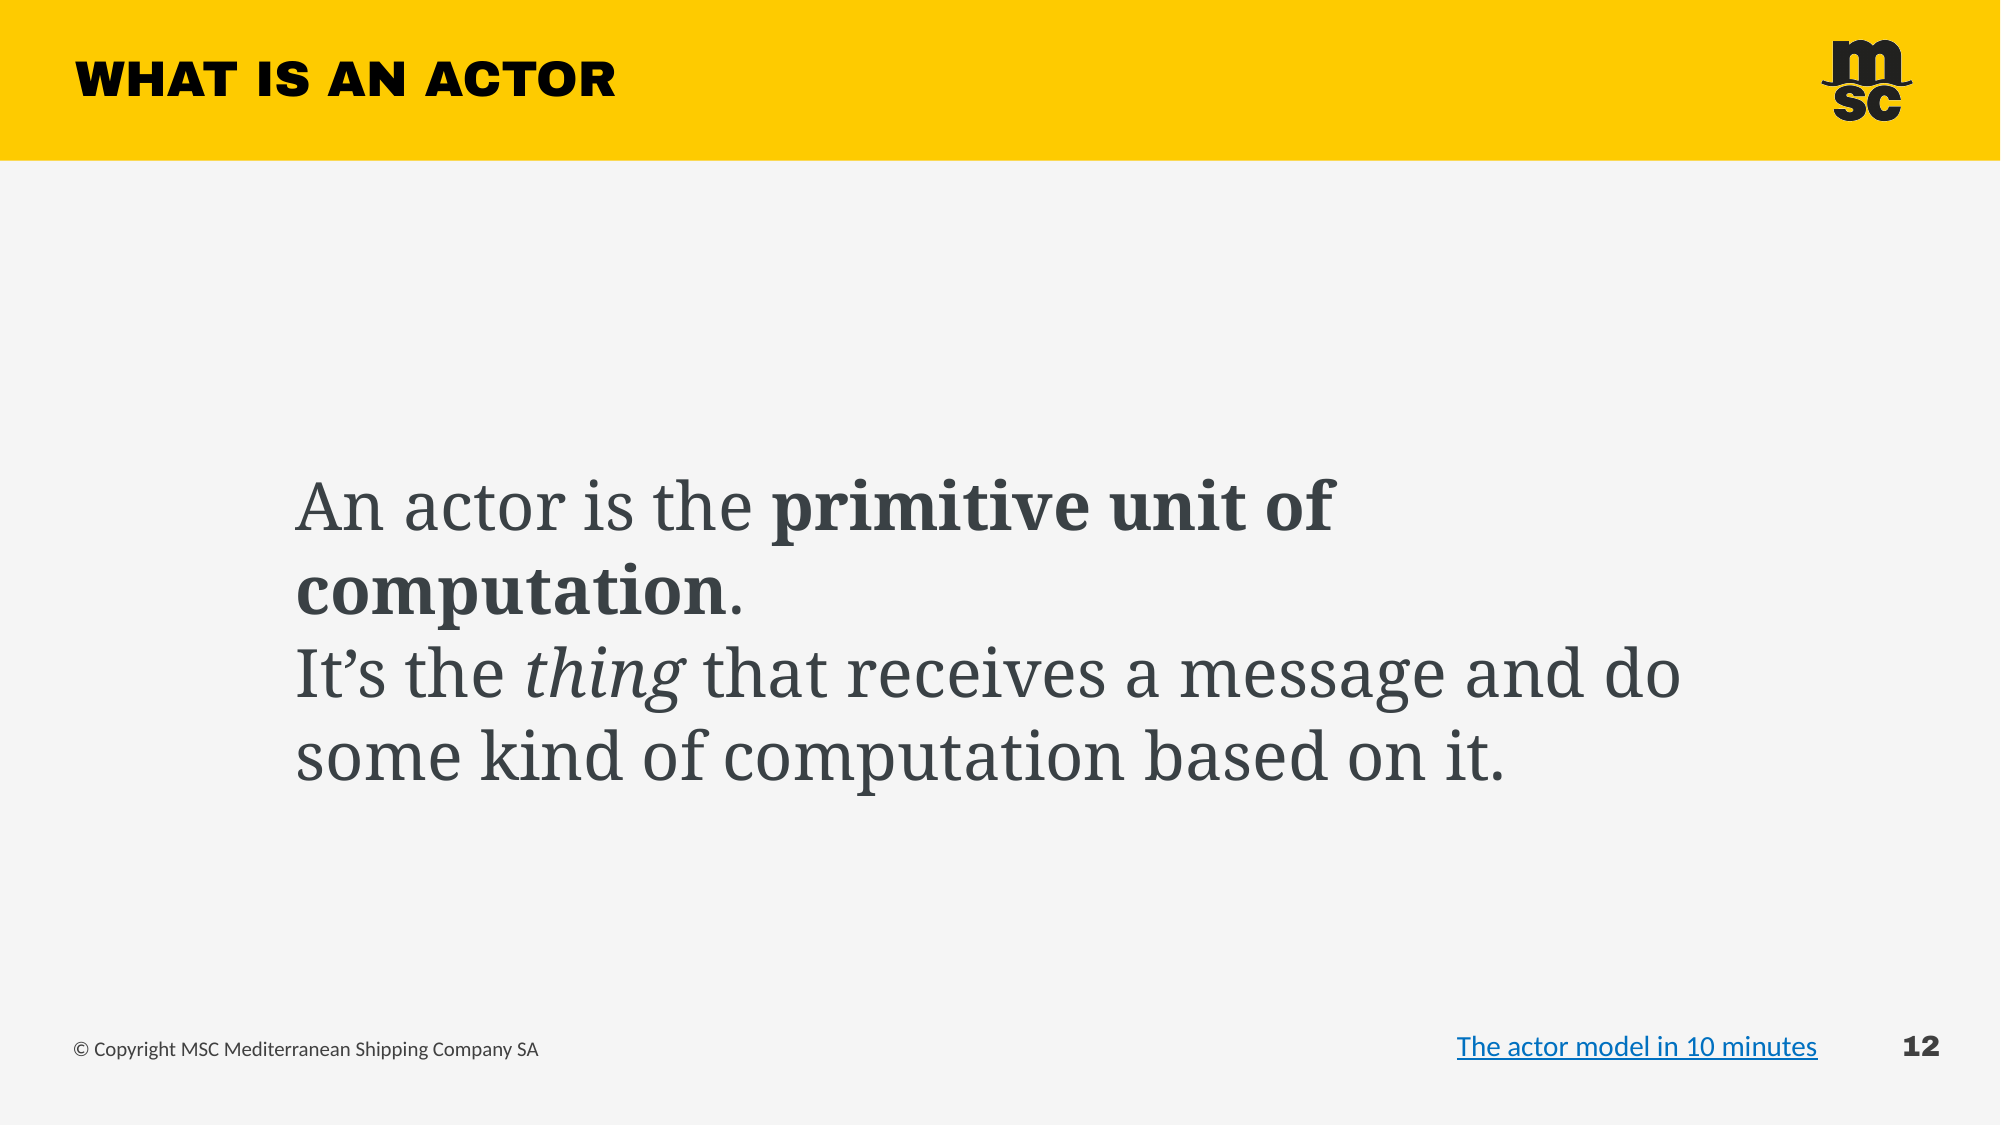

# WHAT IS AN ACTOR
An actor is the primitive unit of computation.
It’s the thing that receives a message and do some kind of computation based on it.
The actor model in 10 minutes
12
© Copyright MSC Mediterranean Shipping Company SA